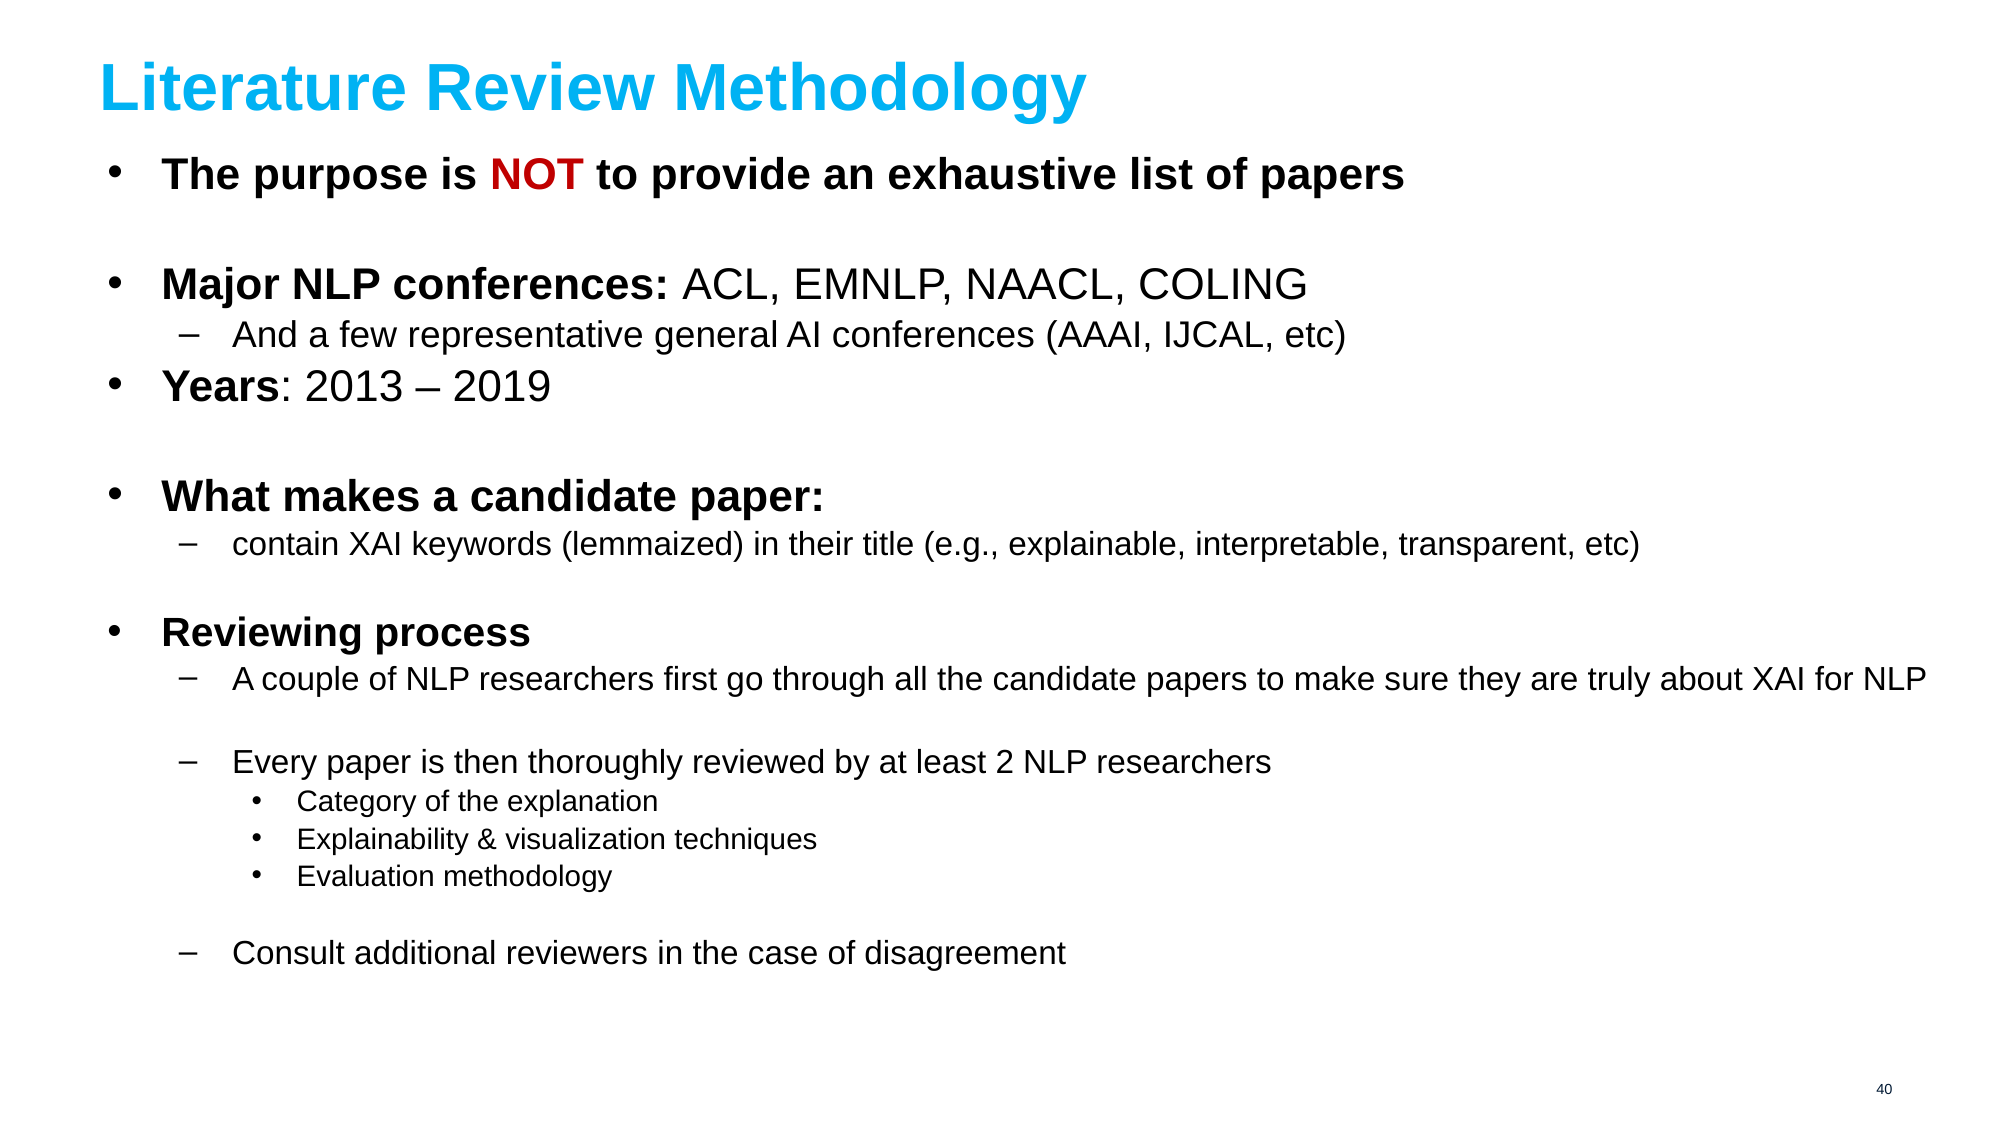

# Literature Review Methodology
The purpose is NOT to provide an exhaustive list of papers

Major NLP conferences: ACL, EMNLP, NAACL, COLING
And a few representative general AI conferences (AAAI, IJCAL, etc)
Years: 2013 – 2019

What makes a candidate paper:
contain XAI keywords (lemmaized) in their title (e.g., explainable, interpretable, transparent, etc)

Reviewing process
A couple of NLP researchers first go through all the candidate papers to make sure they are truly about XAI for NLP

Every paper is then thoroughly reviewed by at least 2 NLP researchers
Category of the explanation
Explainability & visualization techniques
Evaluation methodology

Consult additional reviewers in the case of disagreement

40